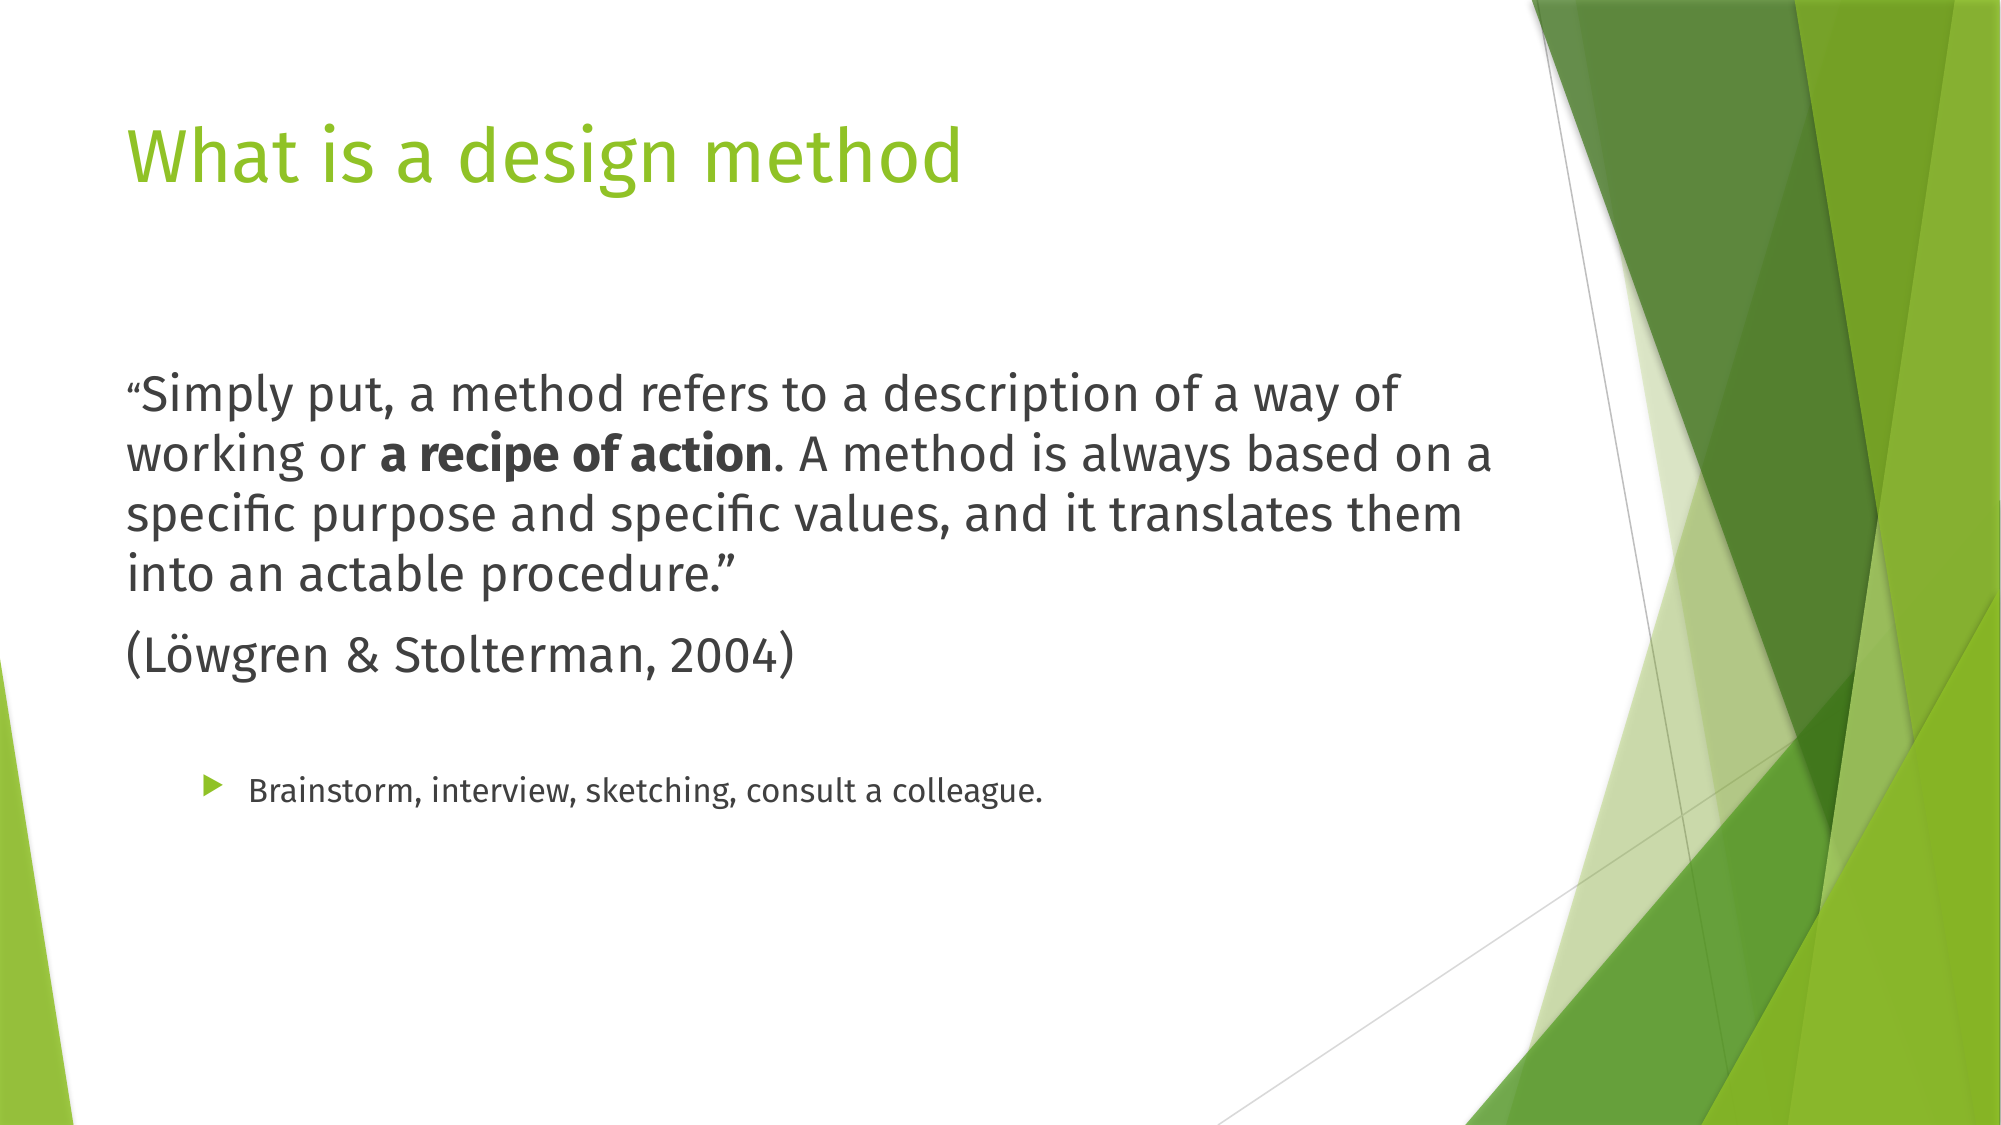

# What is a design method
“Simply put, a method refers to a description of a way of working or a recipe of action. A method is always based on a specific purpose and specific values, and it translates them into an actable procedure.”
(Löwgren & Stolterman, 2004)

Brainstorm, interview, sketching, consult a colleague.